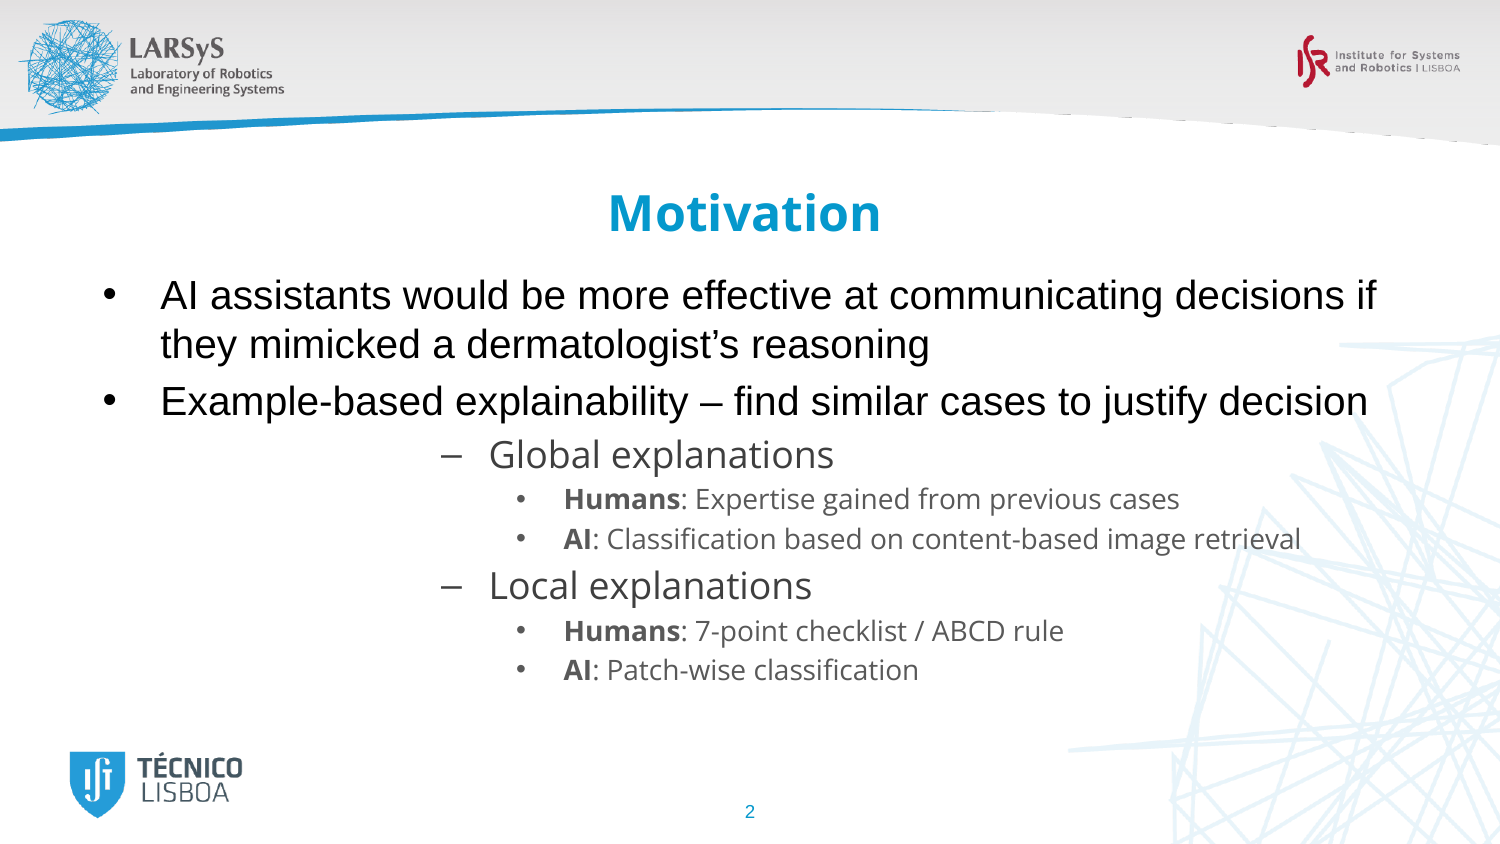

# Motivation
AI assistants would be more effective at communicating decisions if they mimicked a dermatologist’s reasoning
Example-based explainability – find similar cases to justify decision
Global explanations
Humans: Expertise gained from previous cases
AI: Classification based on content-based image retrieval
Local explanations
Humans: 7-point checklist / ABCD rule
AI: Patch-wise classification

2